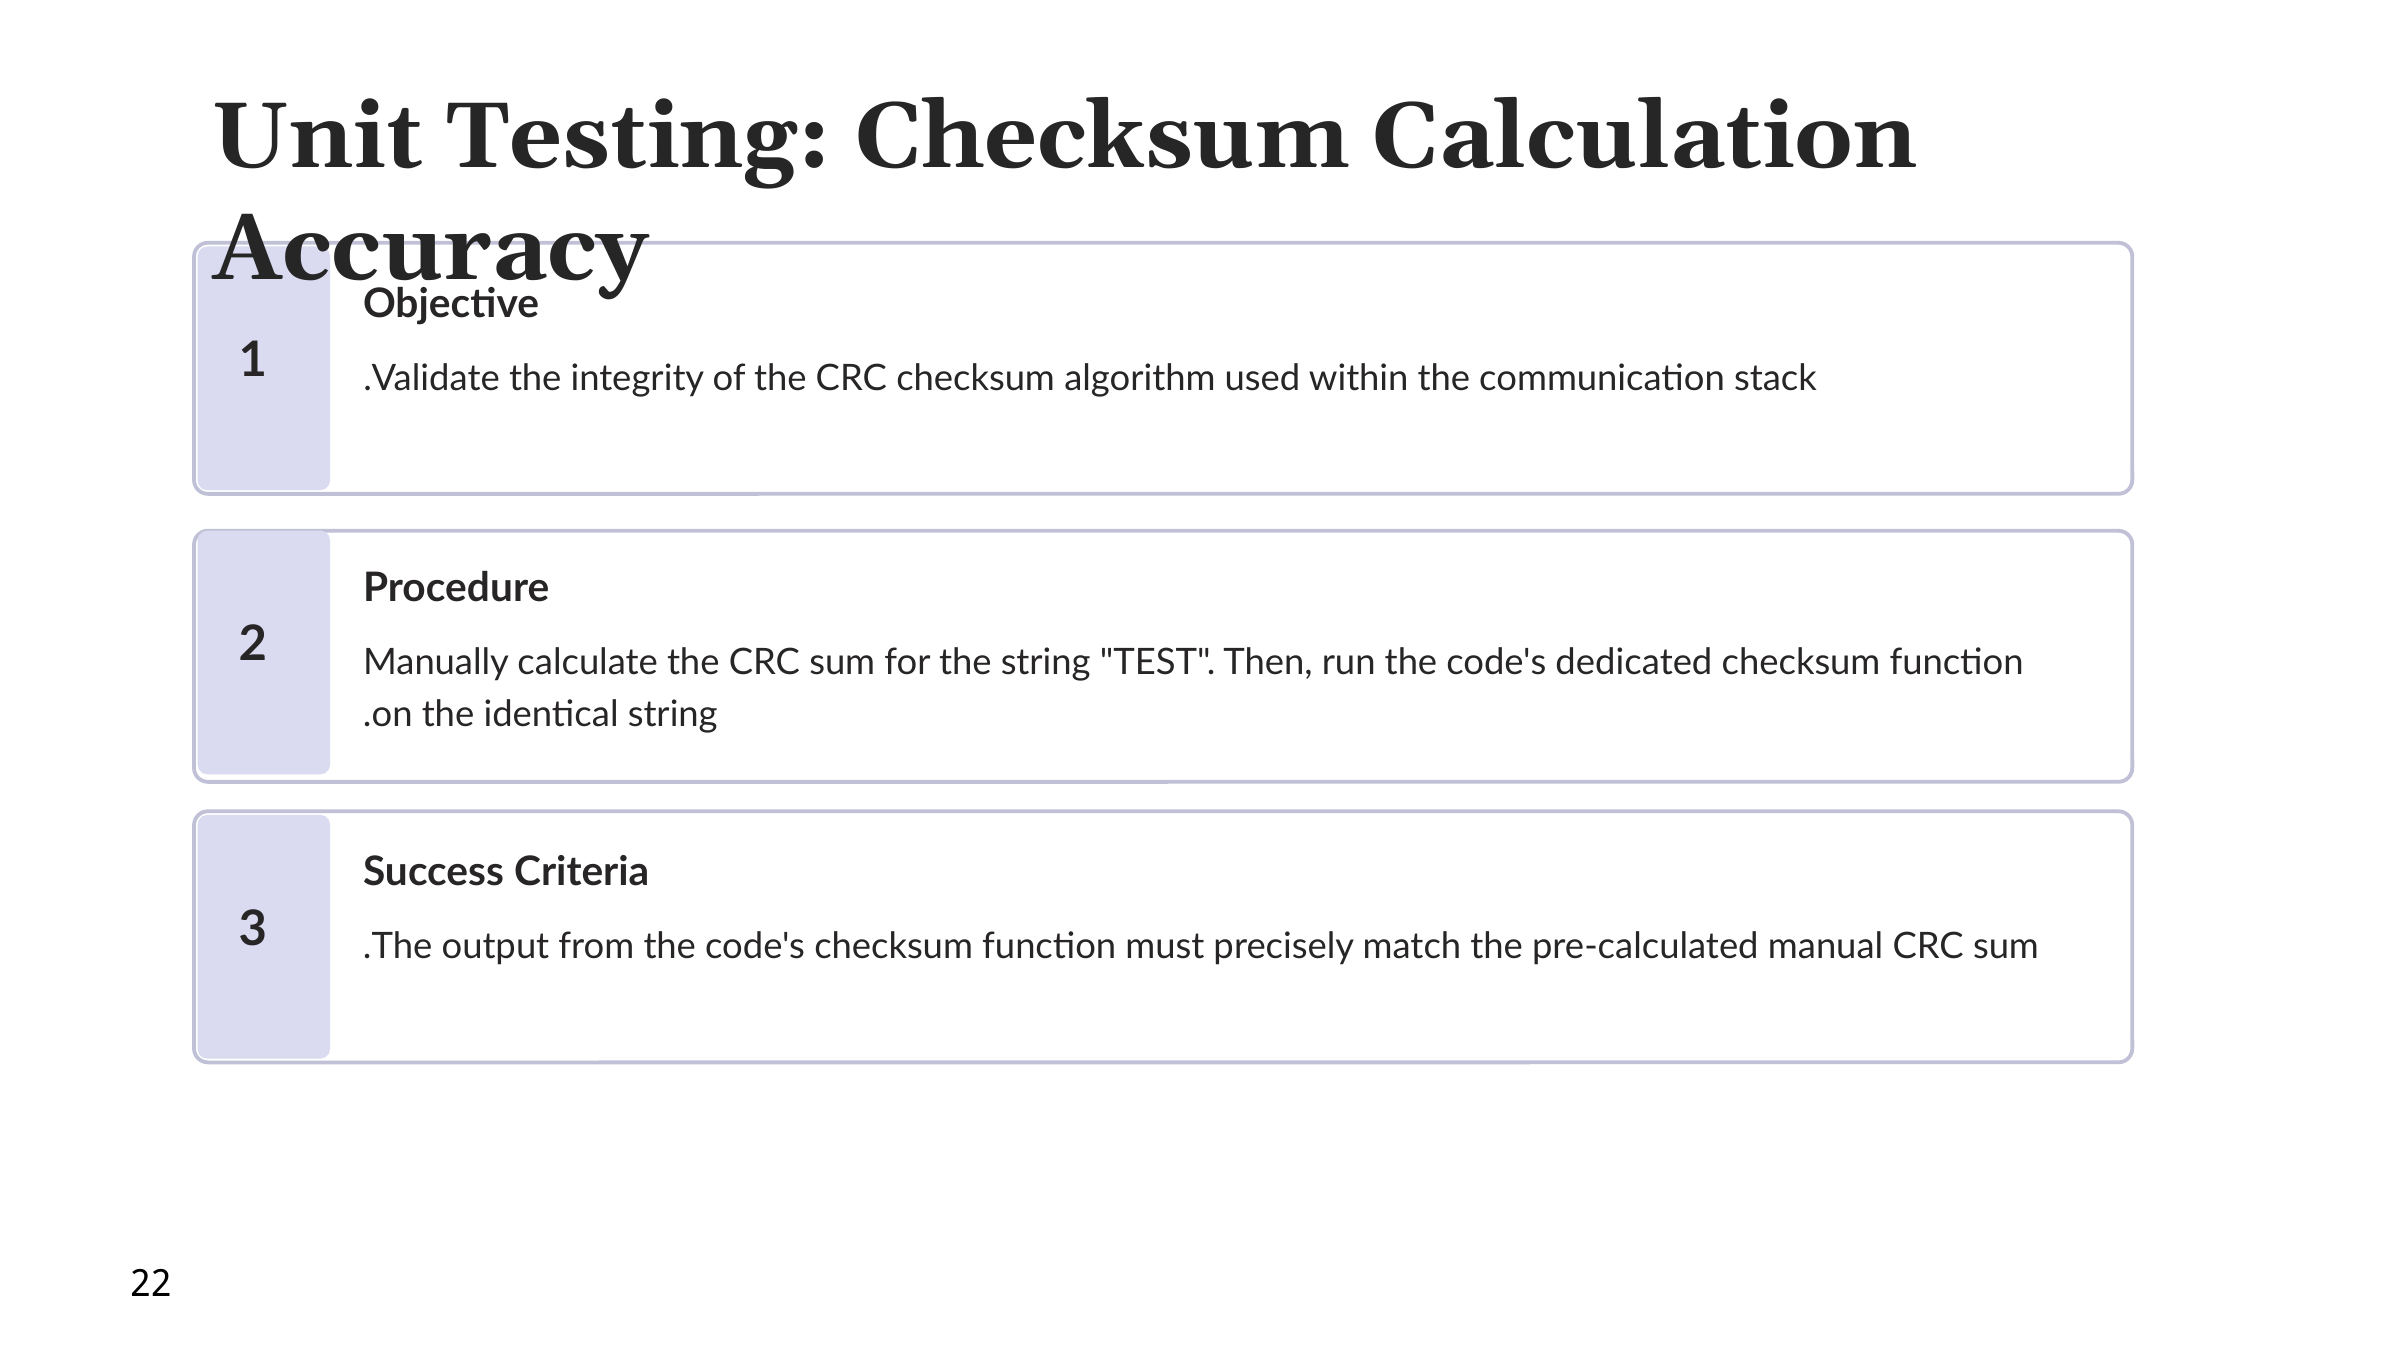

Unit Testing: Checksum Calculation Accuracy

Objective
1
Validate the integrity of the CRC checksum algorithm used within the communication stack.

Procedure
2
Manually calculate the CRC sum for the string "TEST". Then, run the code's dedicated checksum function on the identical string.

Success Criteria
3
The output from the code's checksum function must precisely match the pre-calculated manual CRC sum.